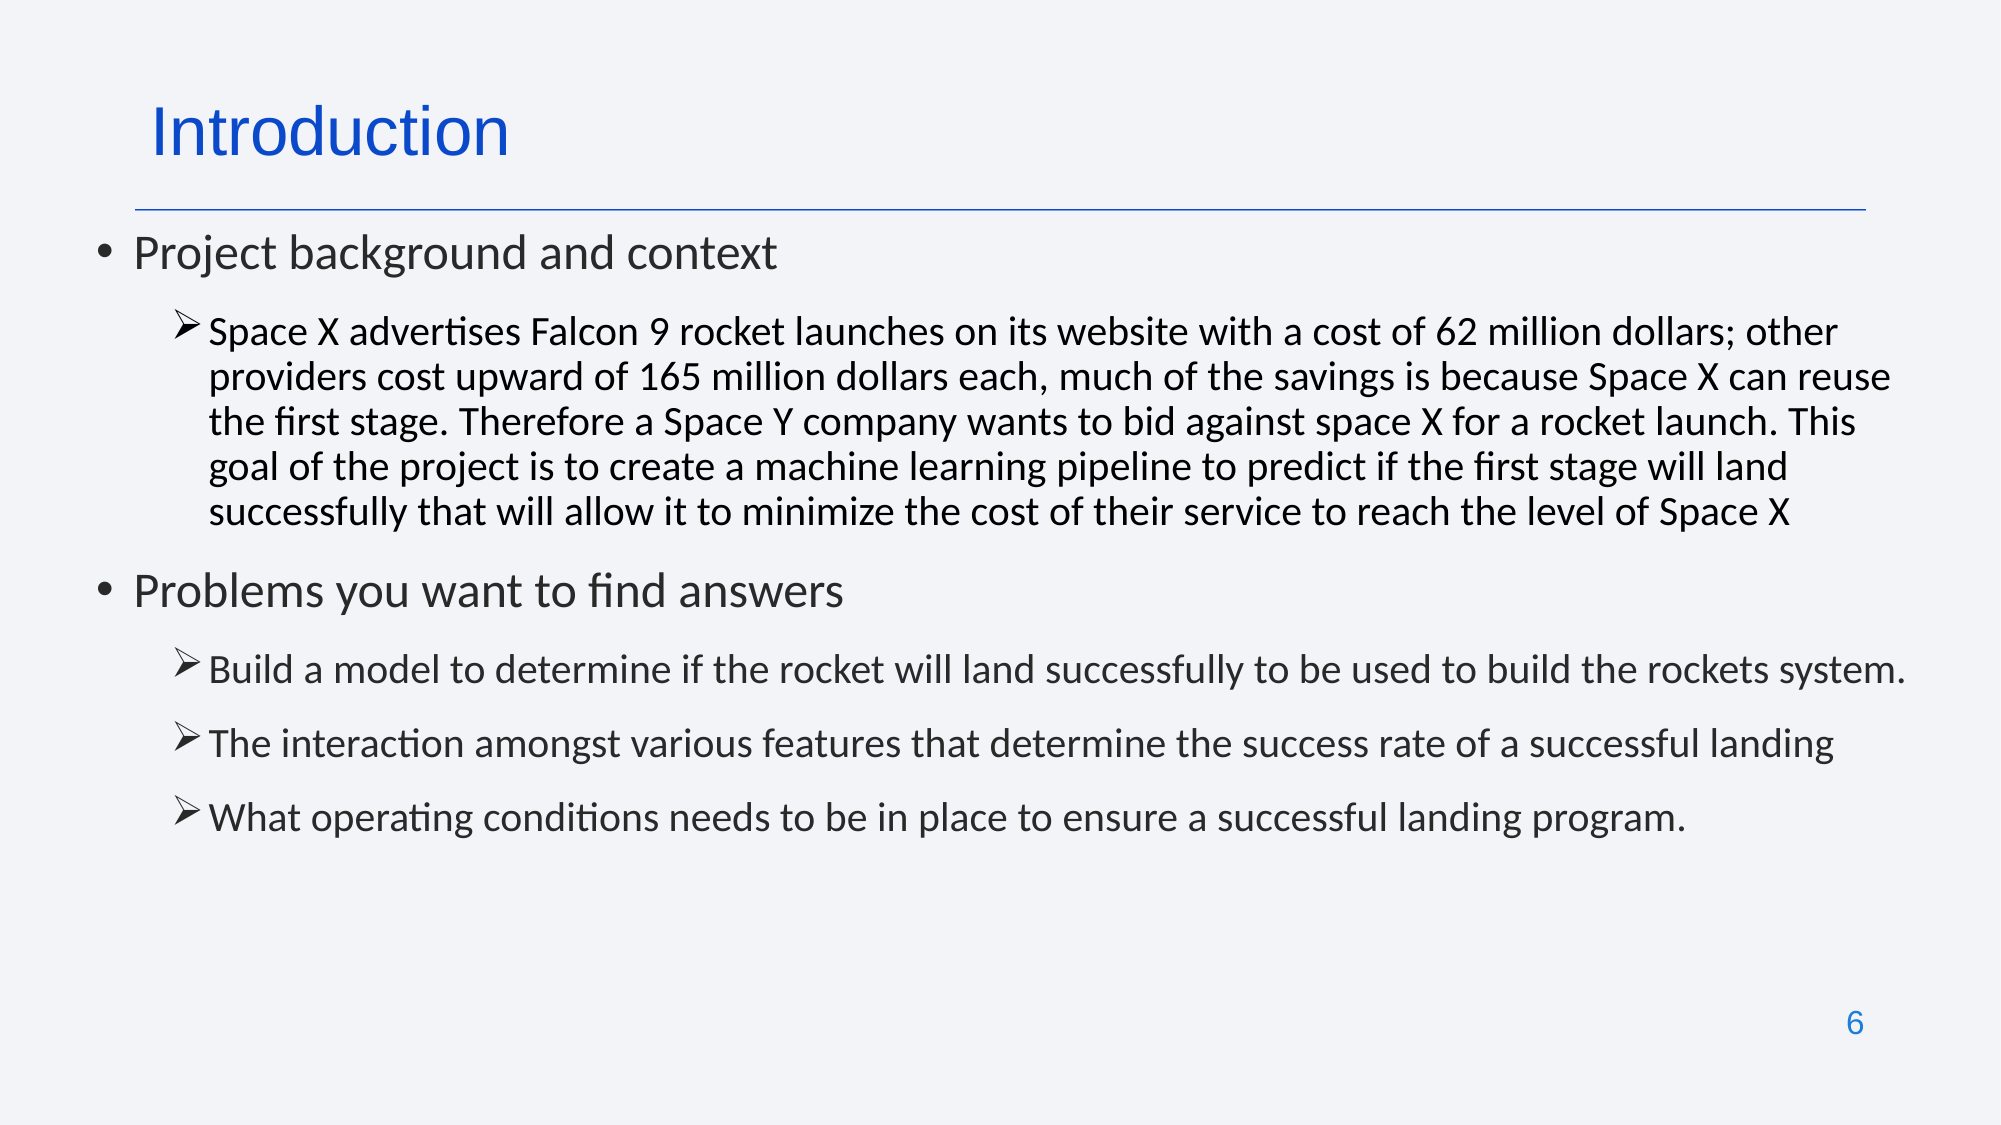

Introduction
Project background and context
Space X advertises Falcon 9 rocket launches on its website with a cost of 62 million dollars; other providers cost upward of 165 million dollars each, much of the savings is because Space X can reuse the first stage. Therefore a Space Y company wants to bid against space X for a rocket launch. This goal of the project is to create a machine learning pipeline to predict if the first stage will land successfully that will allow it to minimize the cost of their service to reach the level of Space X
Problems you want to find answers
Build a model to determine if the rocket will land successfully to be used to build the rockets system.
The interaction amongst various features that determine the success rate of a successful landing
What operating conditions needs to be in place to ensure a successful landing program.
6